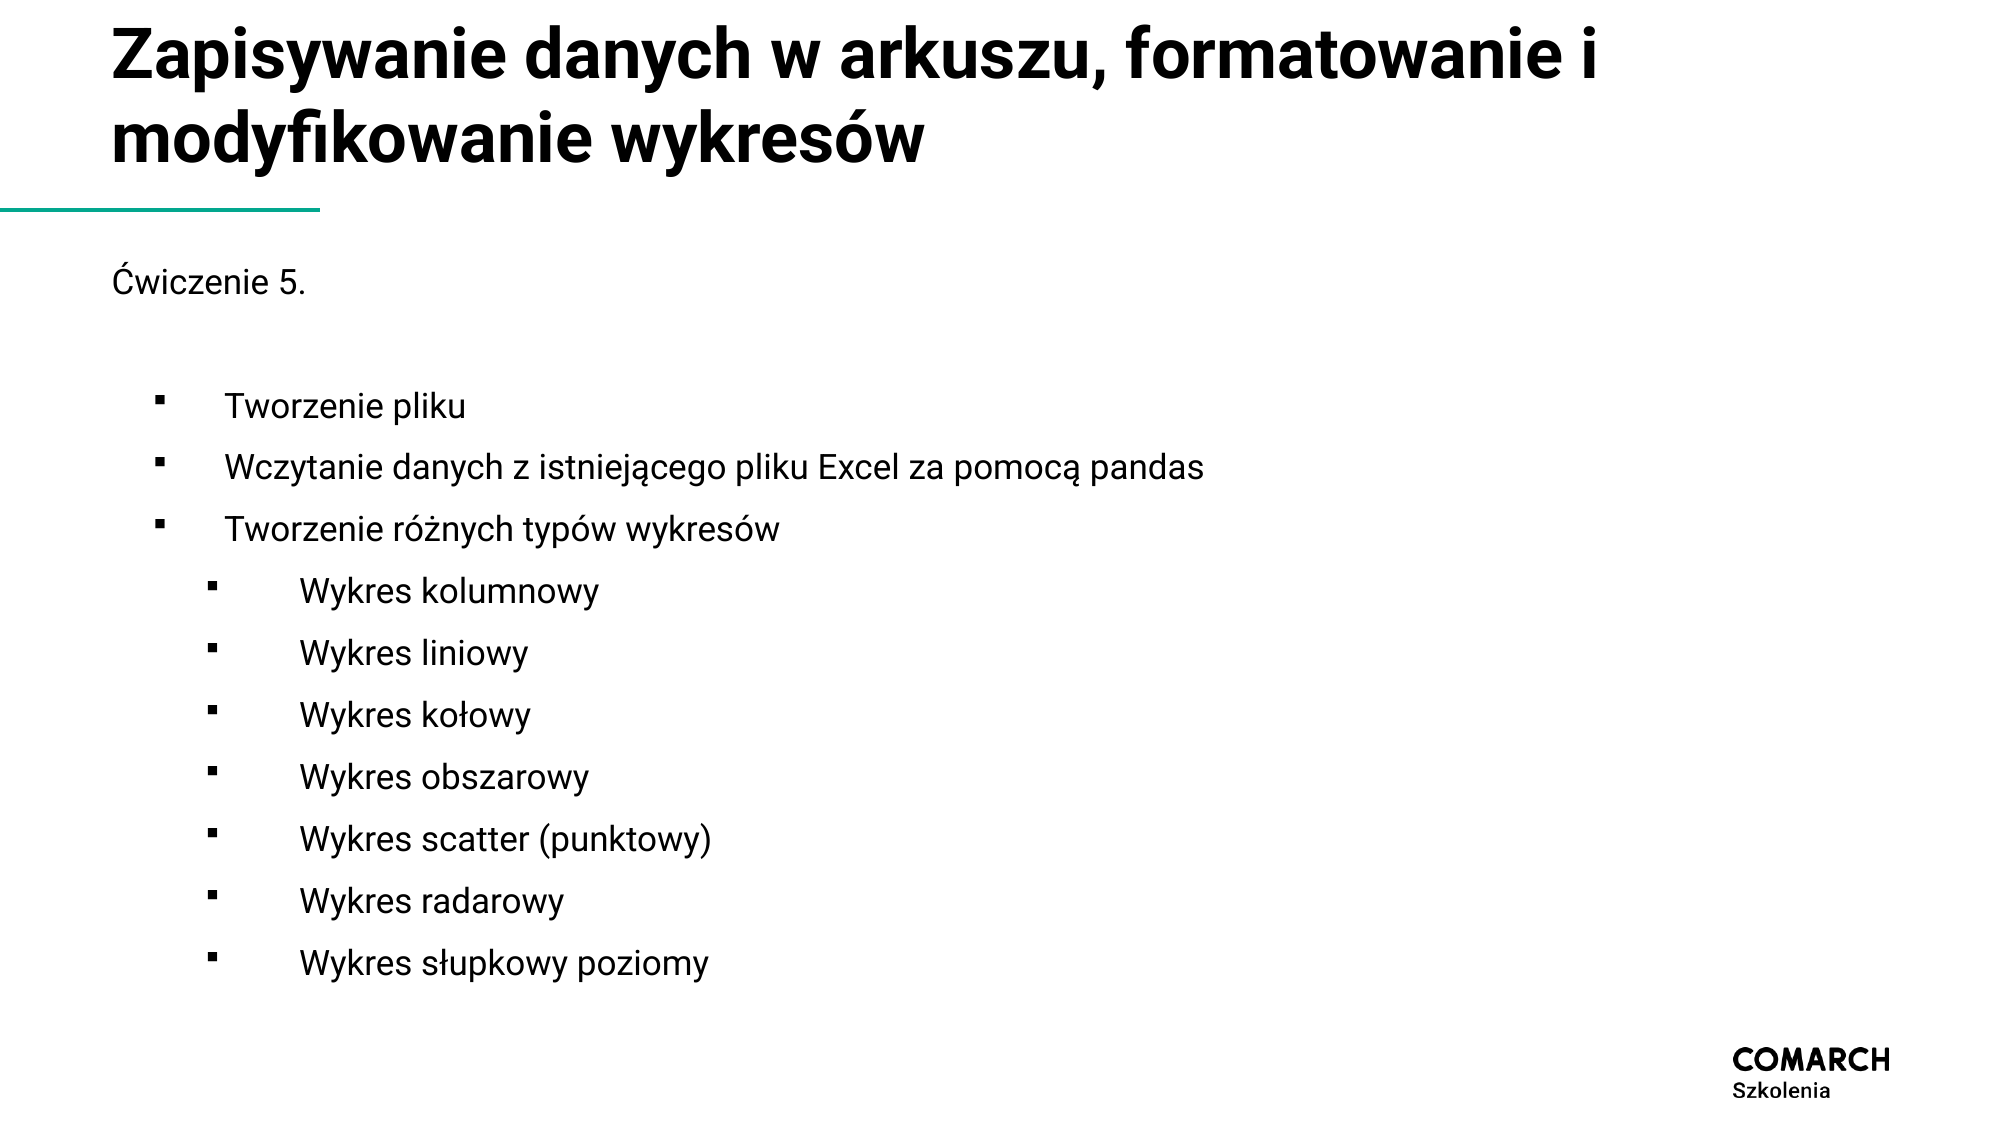

# Zapisywanie danych w arkuszu, formatowanie i modyfikowanie wykresów
Ćwiczenie 5.

Tworzenie pliku
Wczytanie danych z istniejącego pliku Excel za pomocą pandas
Tworzenie różnych typów wykresów
Wykres kolumnowy
Wykres liniowy
Wykres kołowy
Wykres obszarowy
Wykres scatter (punktowy)
Wykres radarowy
Wykres słupkowy poziomy